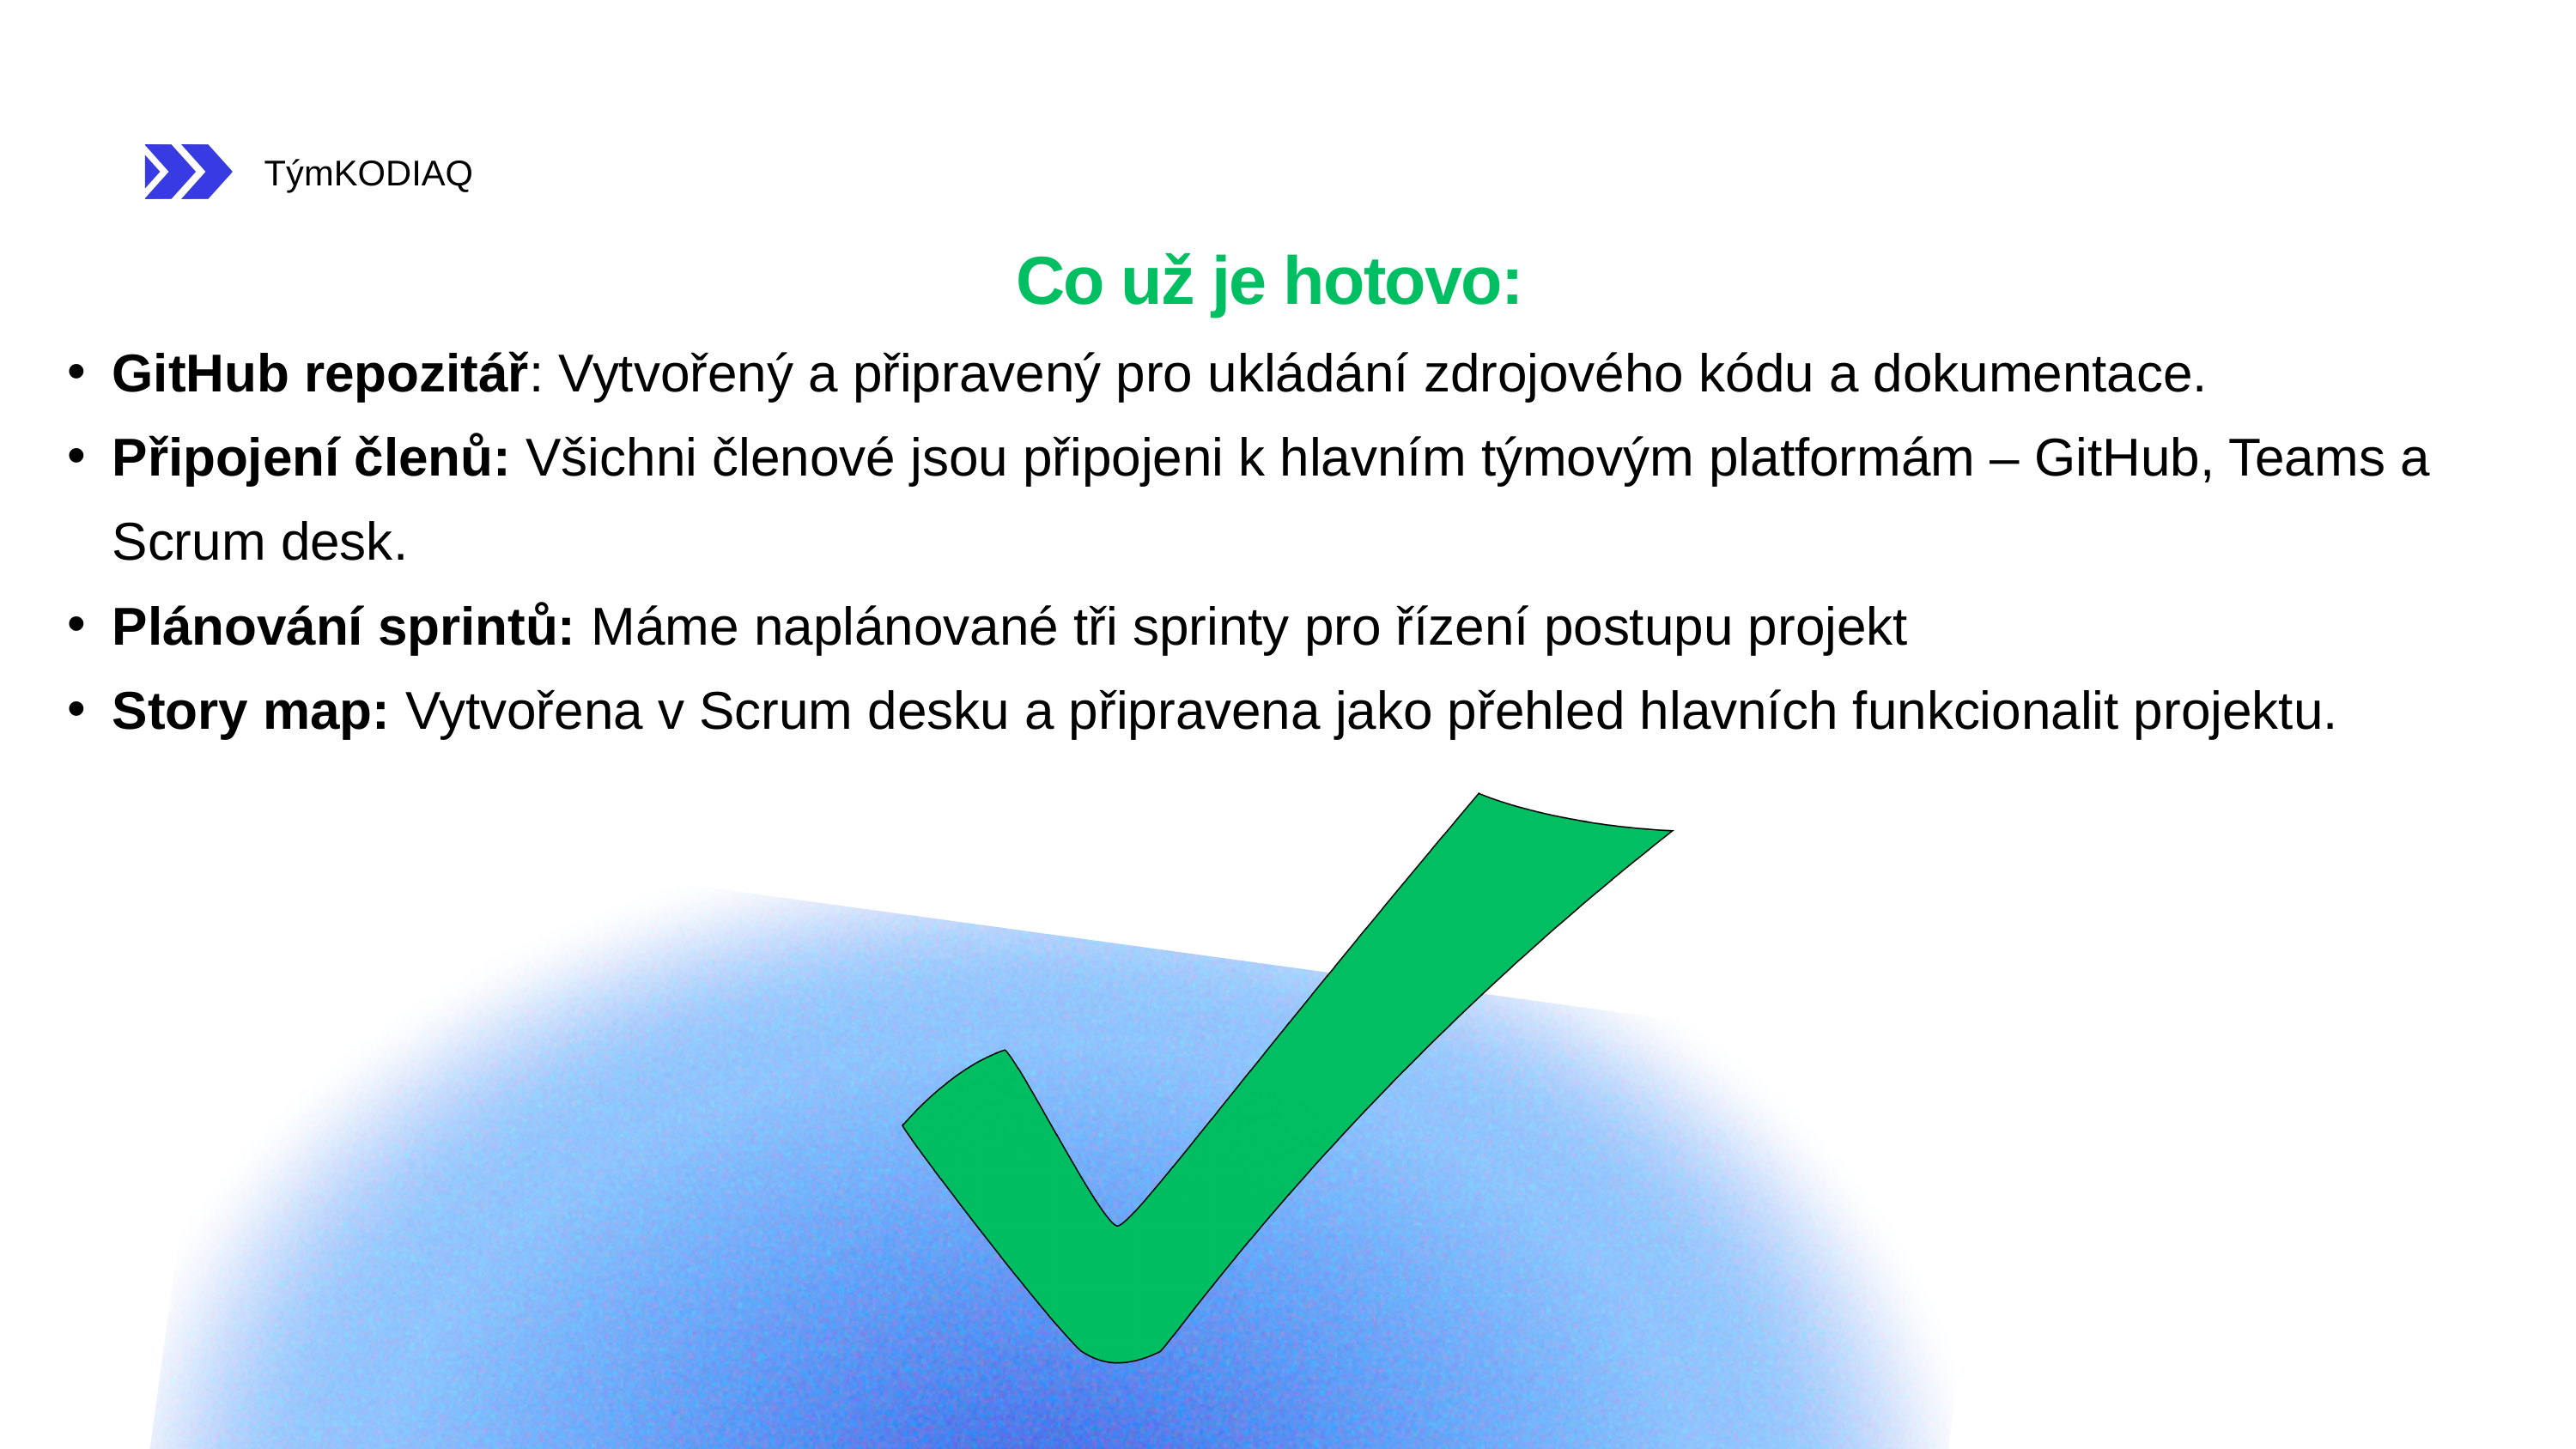

TýmKODIAQ
Co už je hotovo:
GitHub repozitář: Vytvořený a připravený pro ukládání zdrojového kódu a dokumentace.
Připojení členů: Všichni členové jsou připojeni k hlavním týmovým platformám – GitHub, Teams a Scrum desk.
Plánování sprintů: Máme naplánované tři sprinty pro řízení postupu projekt
Story map: Vytvořena v Scrum desku a připravena jako přehled hlavních funkcionalit projektu.